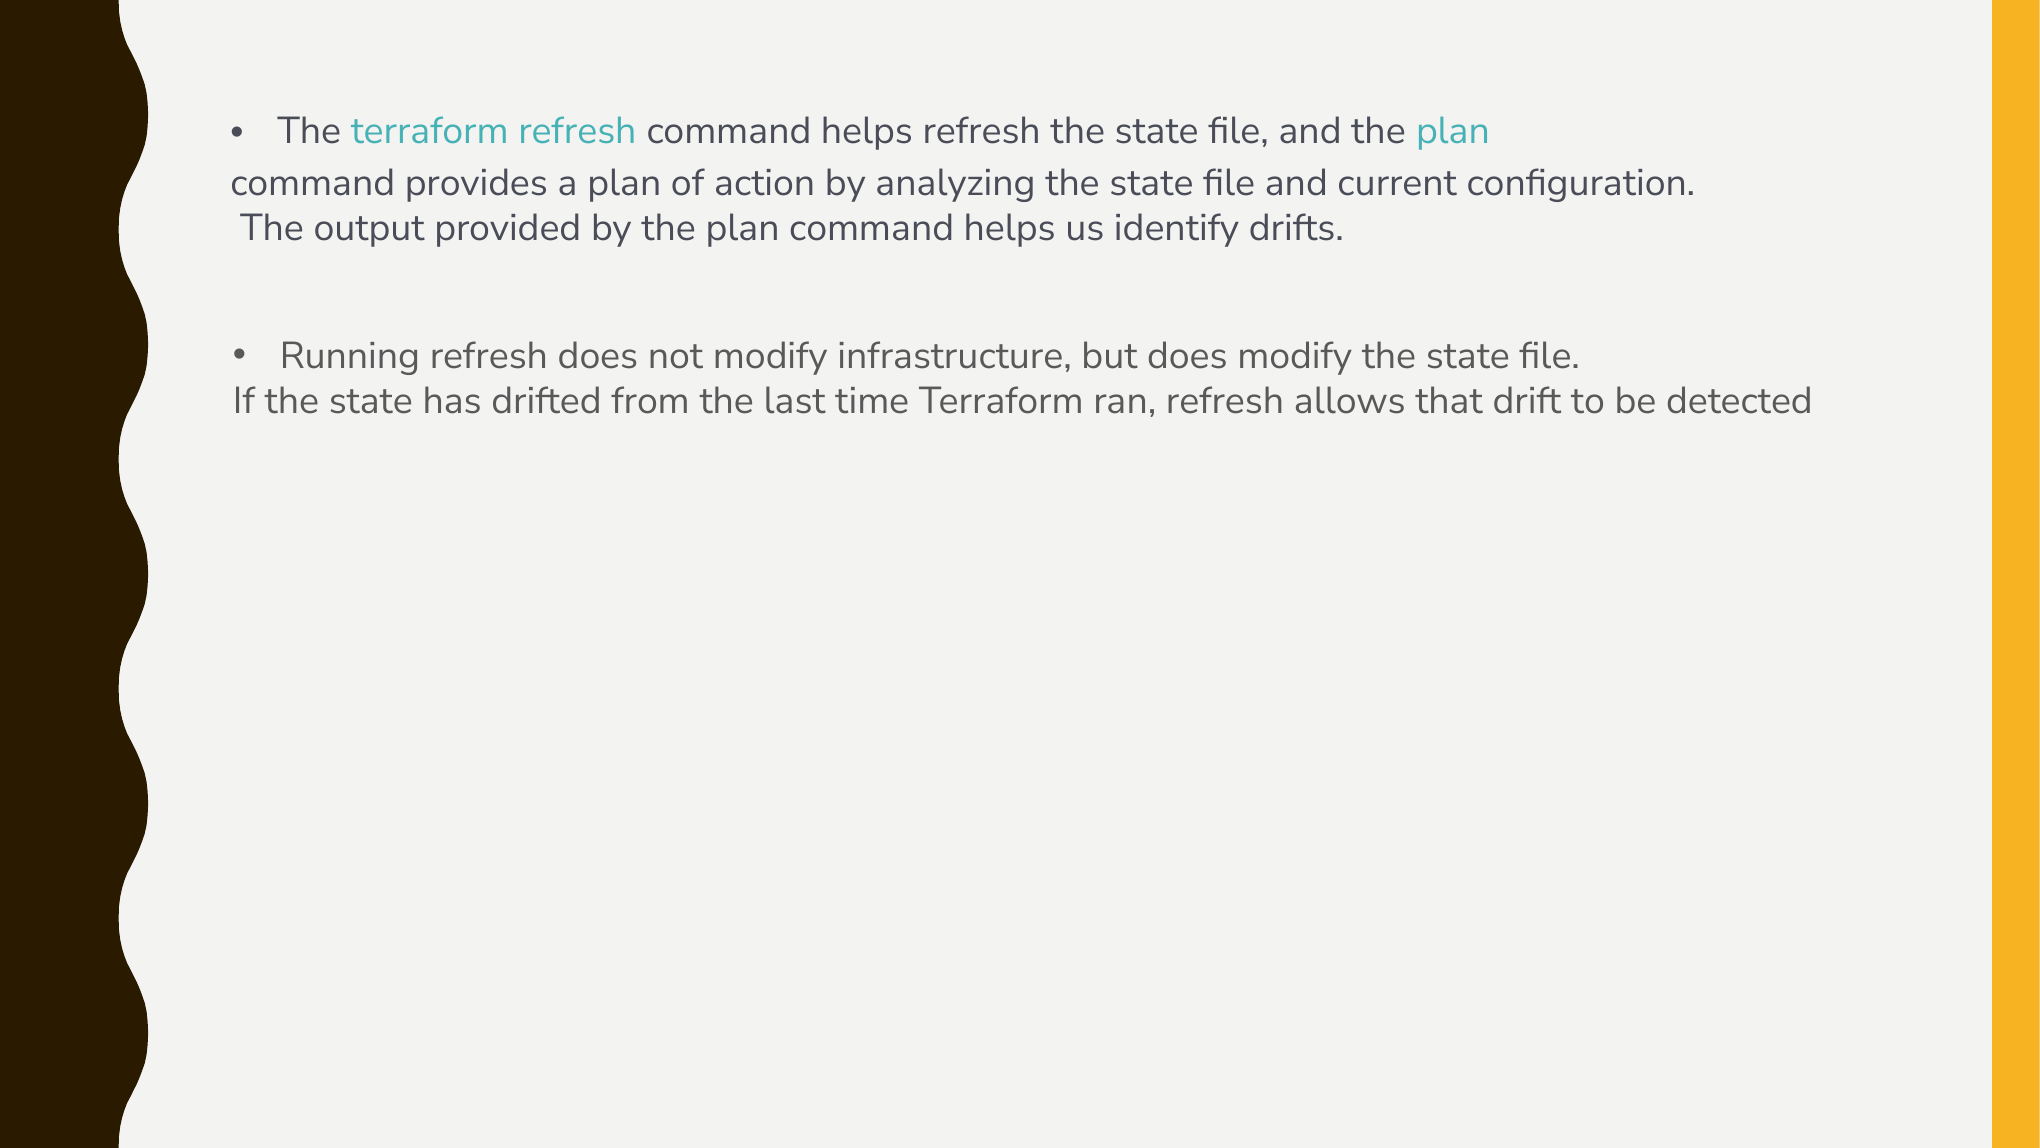

The terraform refresh command helps refresh the state file, and the plan
command provides a plan of action by analyzing the state file and current configuration.
 The output provided by the plan command helps us identify drifts.
Running refresh does not modify infrastructure, but does modify the state file.
If the state has drifted from the last time Terraform ran, refresh allows that drift to be detected